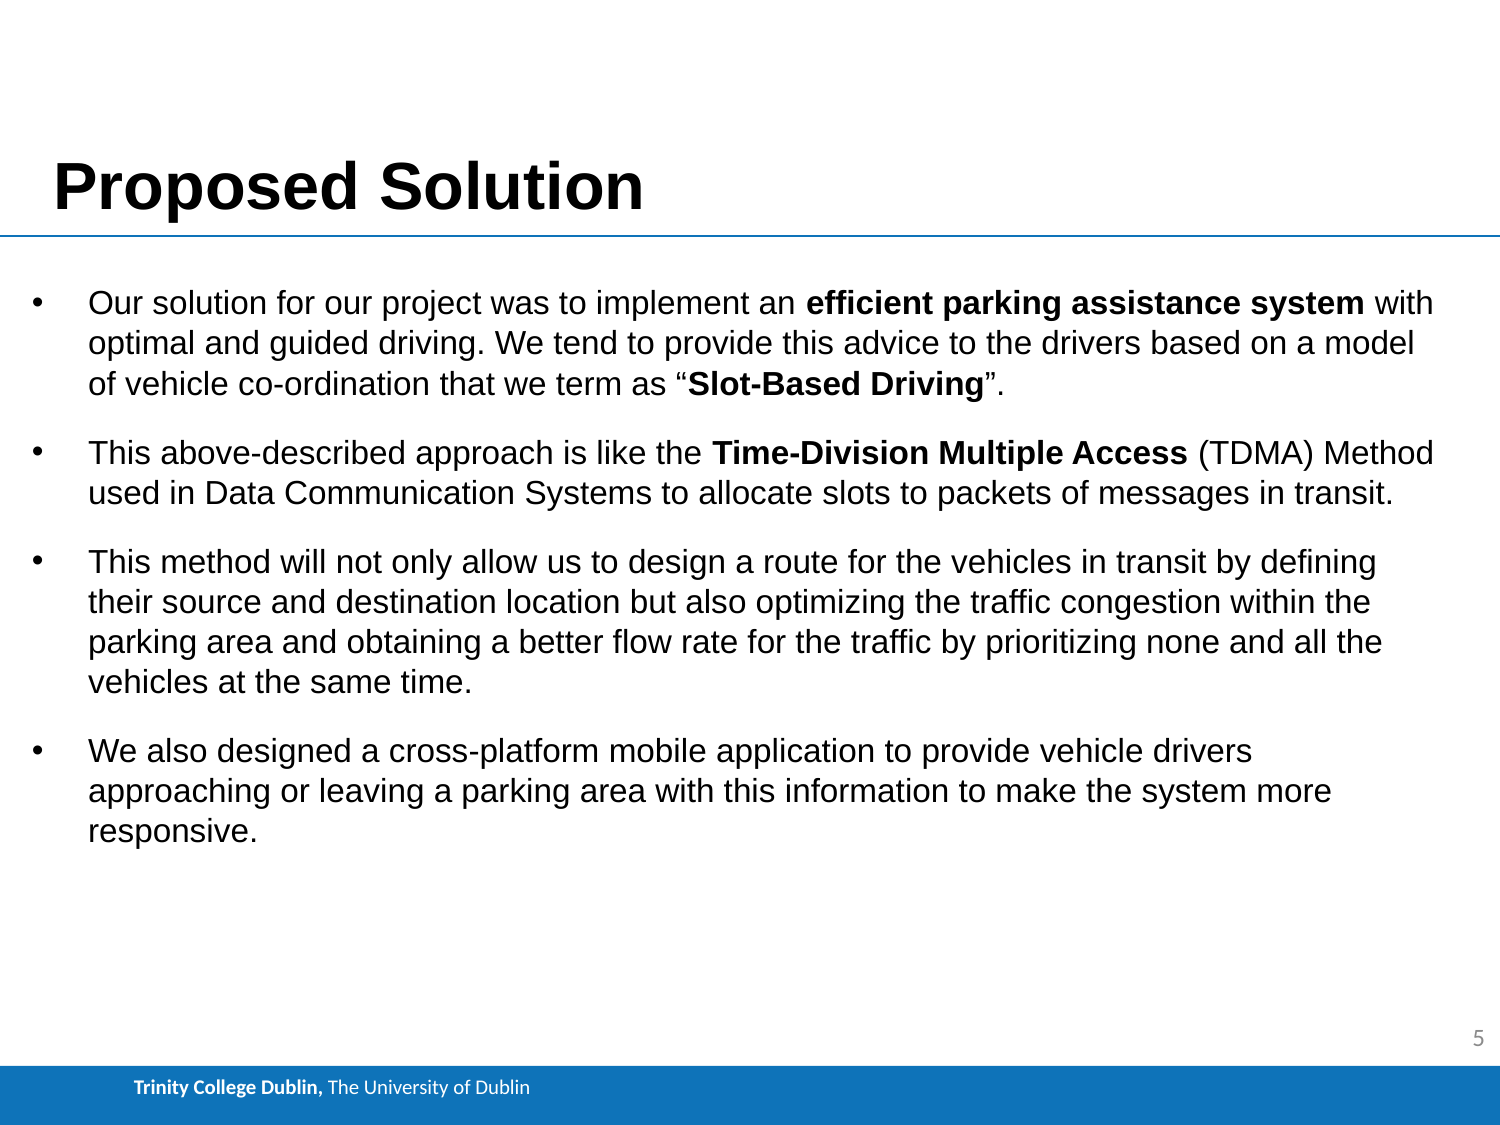

# Proposed Solution

Our solution for our project was to implement an efficient parking assistance system with optimal and guided driving. We tend to provide this advice to the drivers based on a model of vehicle co-ordination that we term as “Slot-Based Driving”.
This above-described approach is like the Time-Division Multiple Access (TDMA) Method used in Data Communication Systems to allocate slots to packets of messages in transit.
This method will not only allow us to design a route for the vehicles in transit by defining their source and destination location but also optimizing the traffic congestion within the parking area and obtaining a better flow rate for the traffic by prioritizing none and all the vehicles at the same time.
We also designed a cross-platform mobile application to provide vehicle drivers approaching or leaving a parking area with this information to make the system more responsive.
5